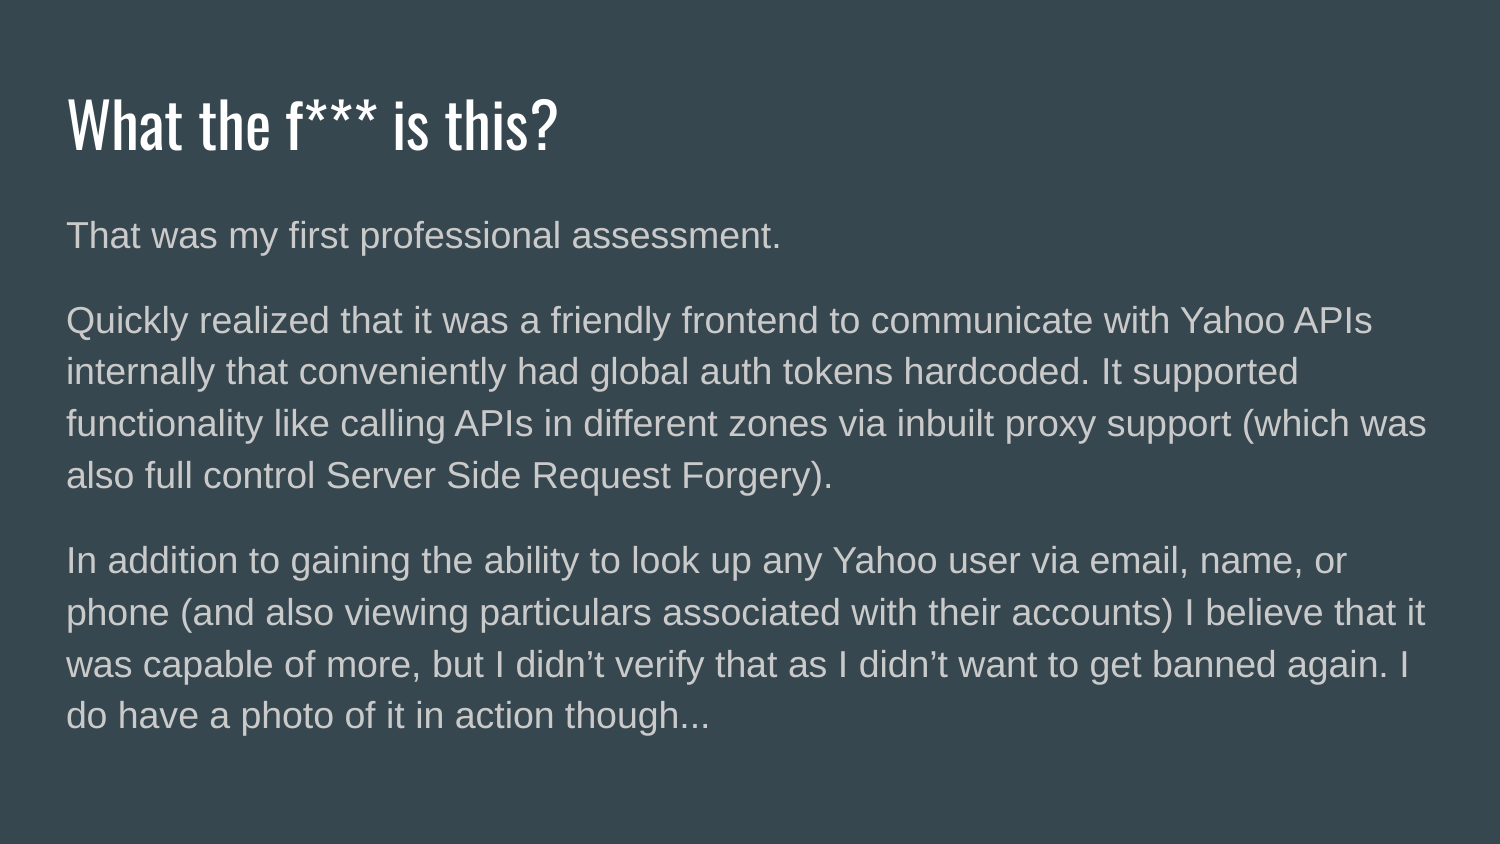

# What the f*** is this?
That was my first professional assessment.
Quickly realized that it was a friendly frontend to communicate with Yahoo APIs internally that conveniently had global auth tokens hardcoded. It supported functionality like calling APIs in different zones via inbuilt proxy support (which was also full control Server Side Request Forgery).
In addition to gaining the ability to look up any Yahoo user via email, name, or phone (and also viewing particulars associated with their accounts) I believe that it was capable of more, but I didn’t verify that as I didn’t want to get banned again. I do have a photo of it in action though...